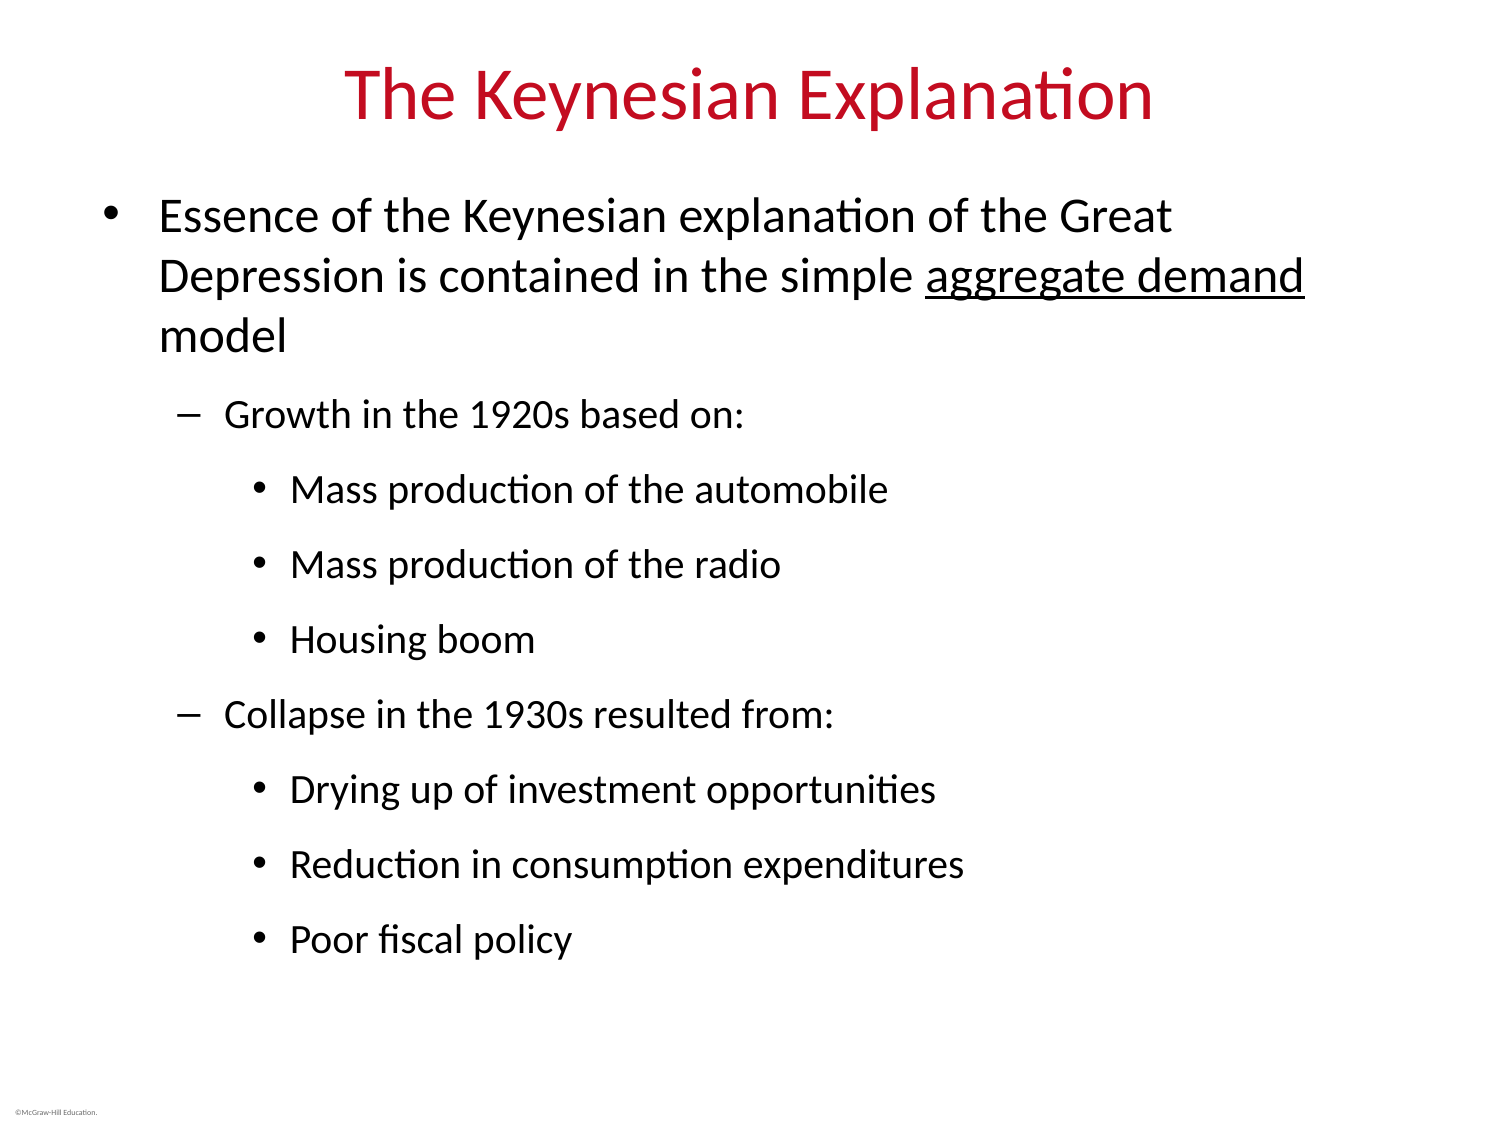

# The Keynesian Explanation
Essence of the Keynesian explanation of the Great Depression is contained in the simple aggregate demand model
Growth in the 1920s based on:
Mass production of the automobile
Mass production of the radio
Housing boom
Collapse in the 1930s resulted from:
Drying up of investment opportunities
Reduction in consumption expenditures
Poor fiscal policy